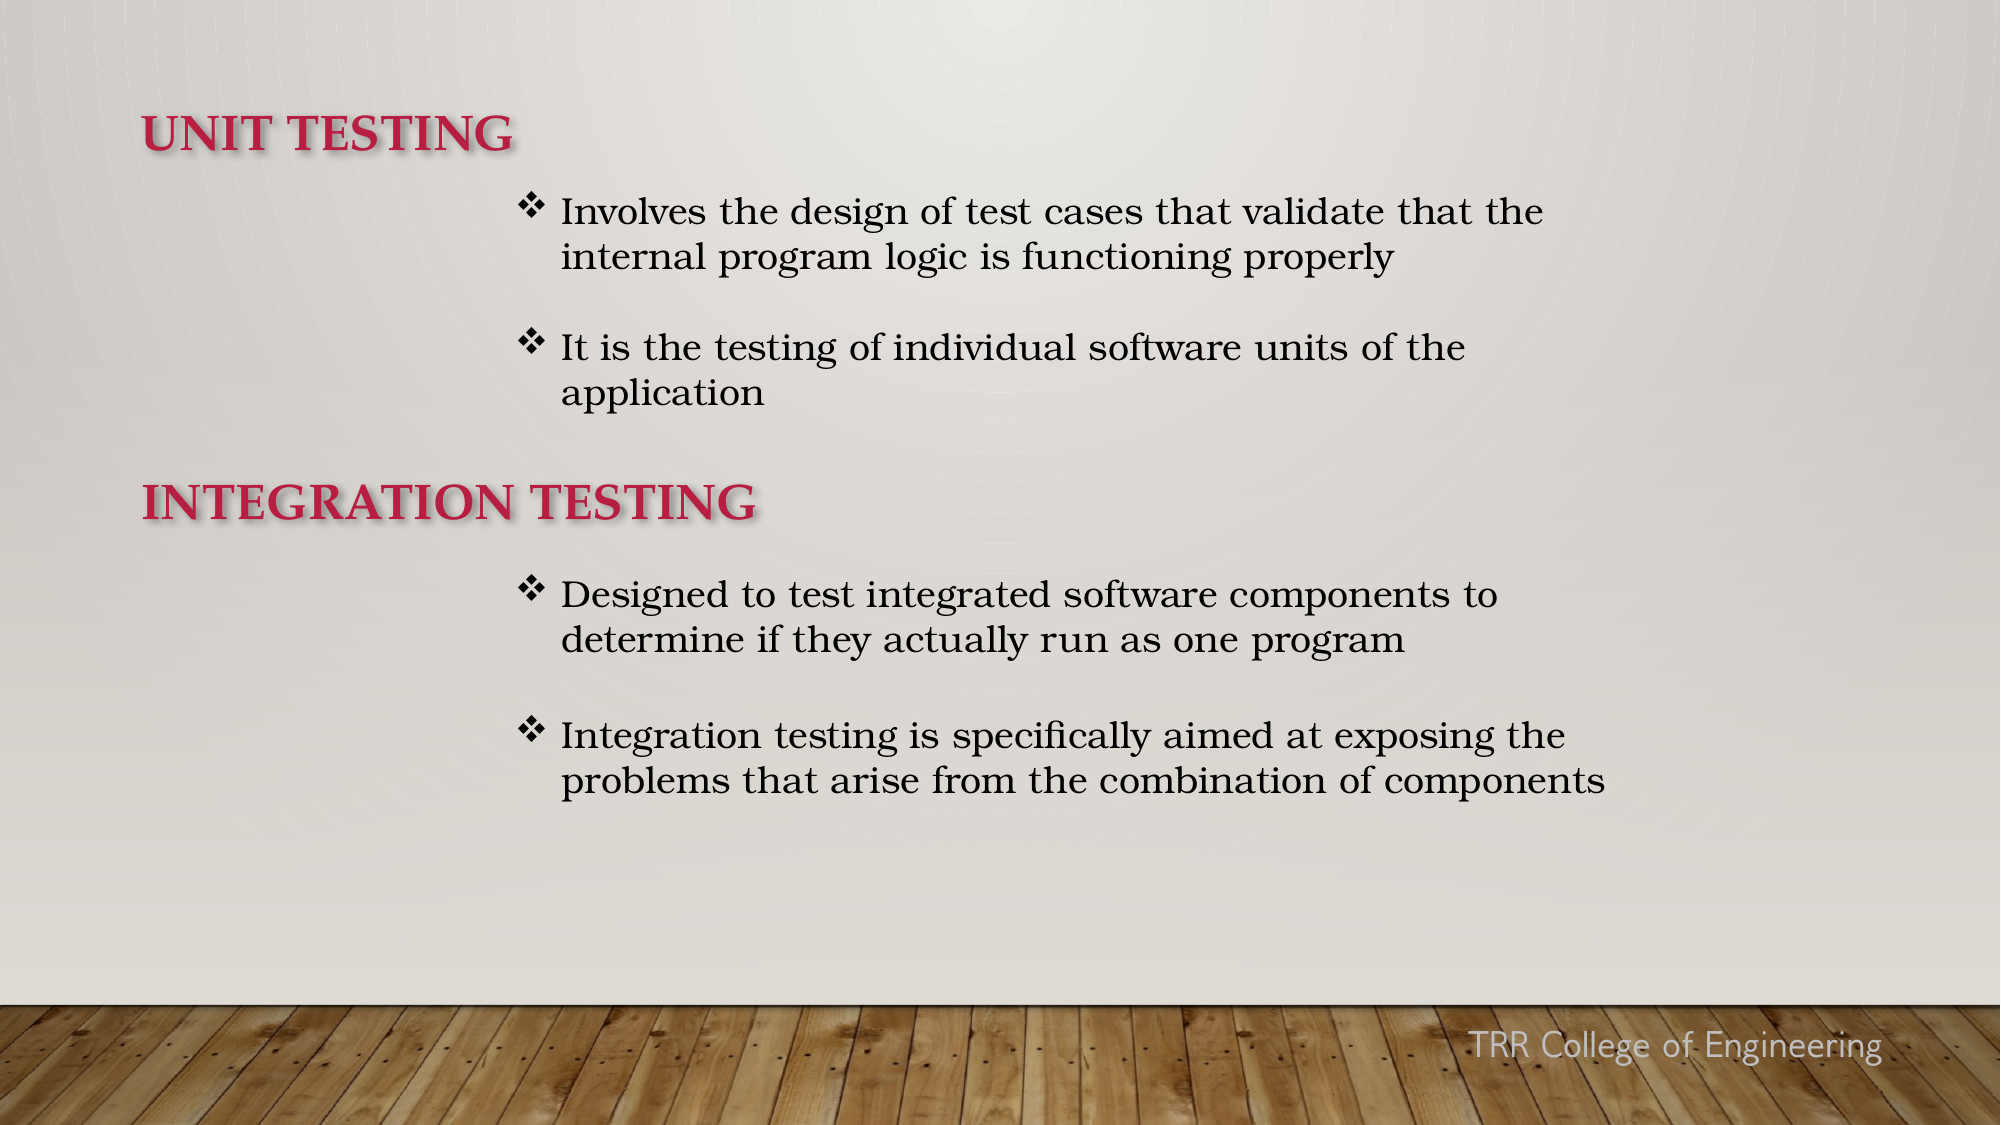

UNIT TESTING
Involves the design of test cases that validate that the internal program logic is functioning properly
It is the testing of individual software units of the application
INTEGRATION TESTING
Designed to test integrated software components to determine if they actually run as one program
Integration testing is specifically aimed at exposing the problems that arise from the combination of components
TRR College of Engineering